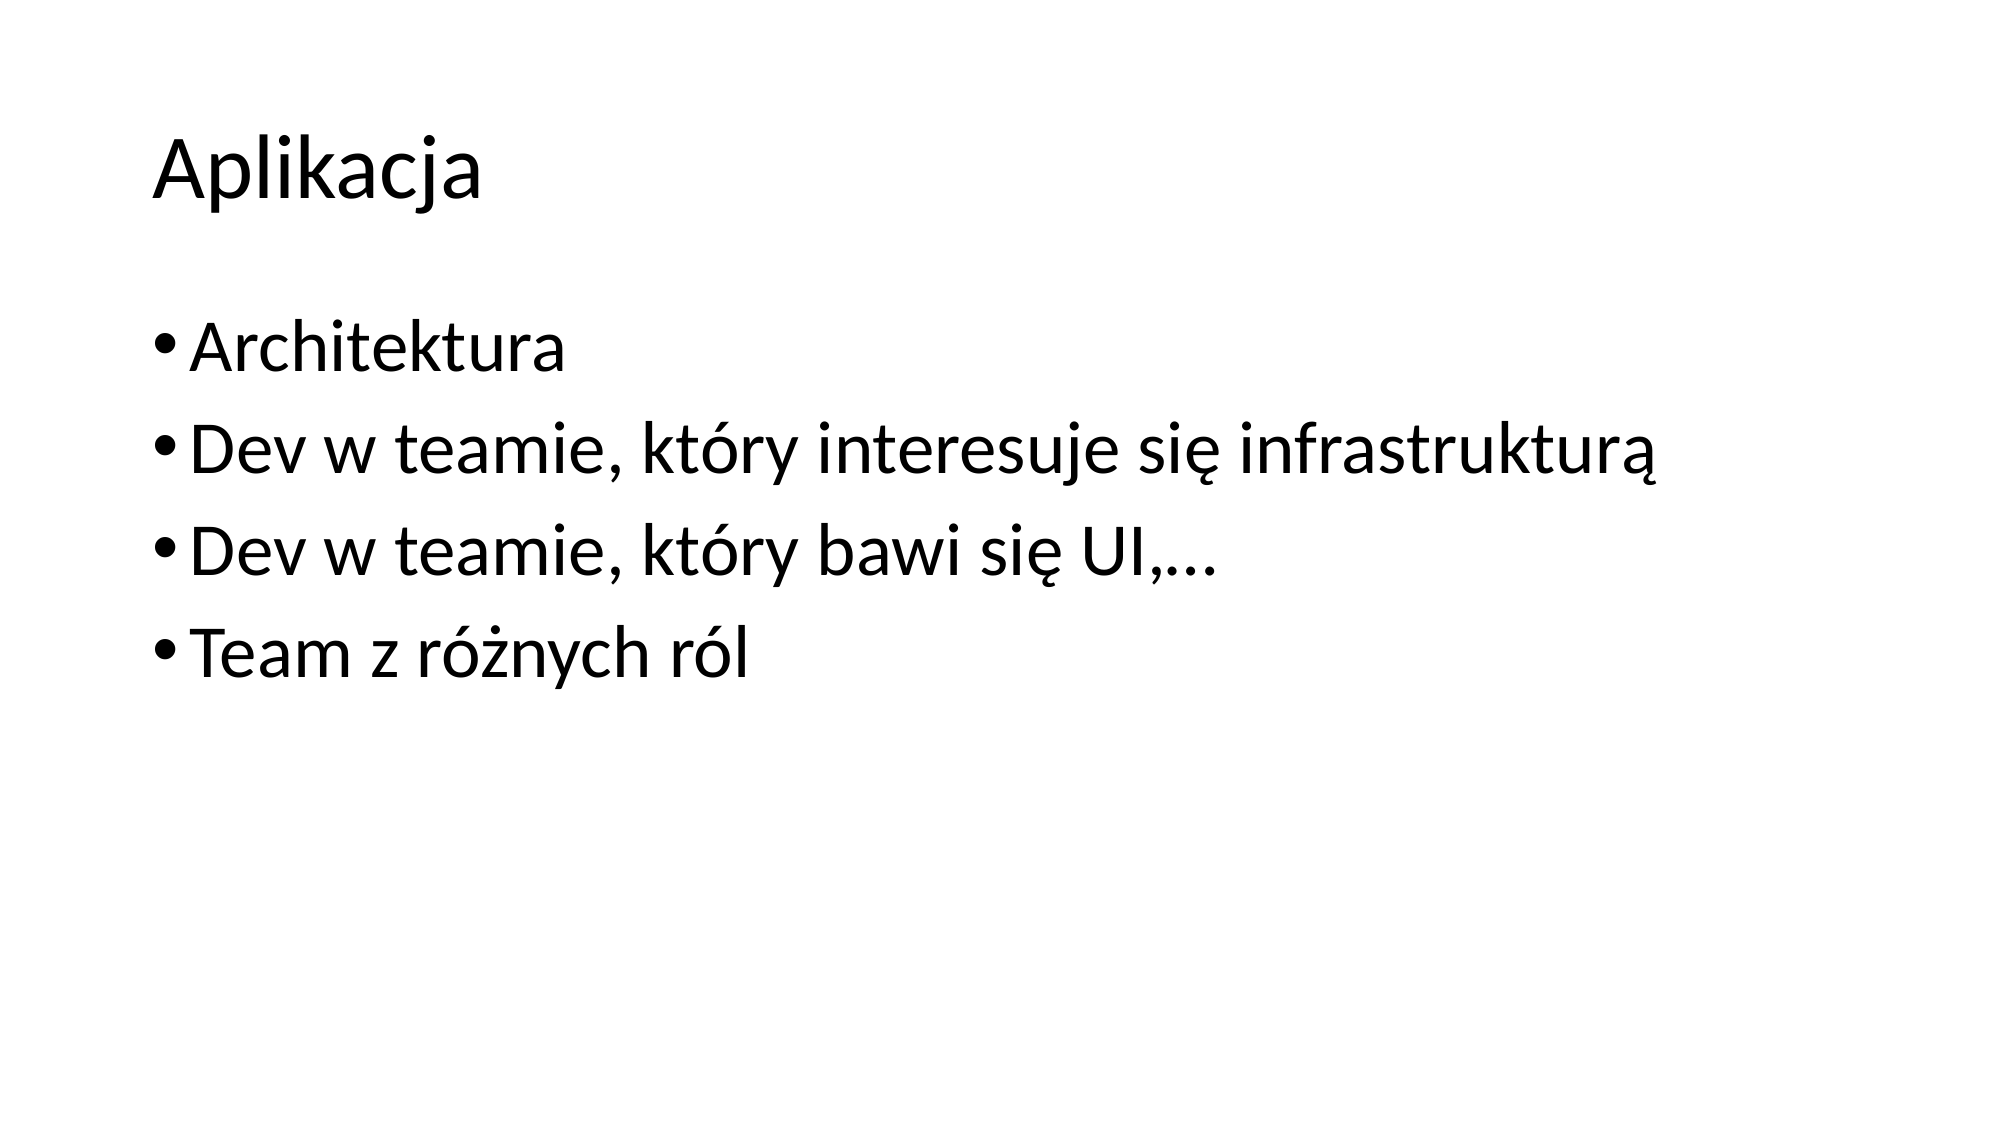

# Aplikacja
Architektura
Dev w teamie, który interesuje się infrastrukturą
Dev w teamie, który bawi się UI,…
Team z różnych ról